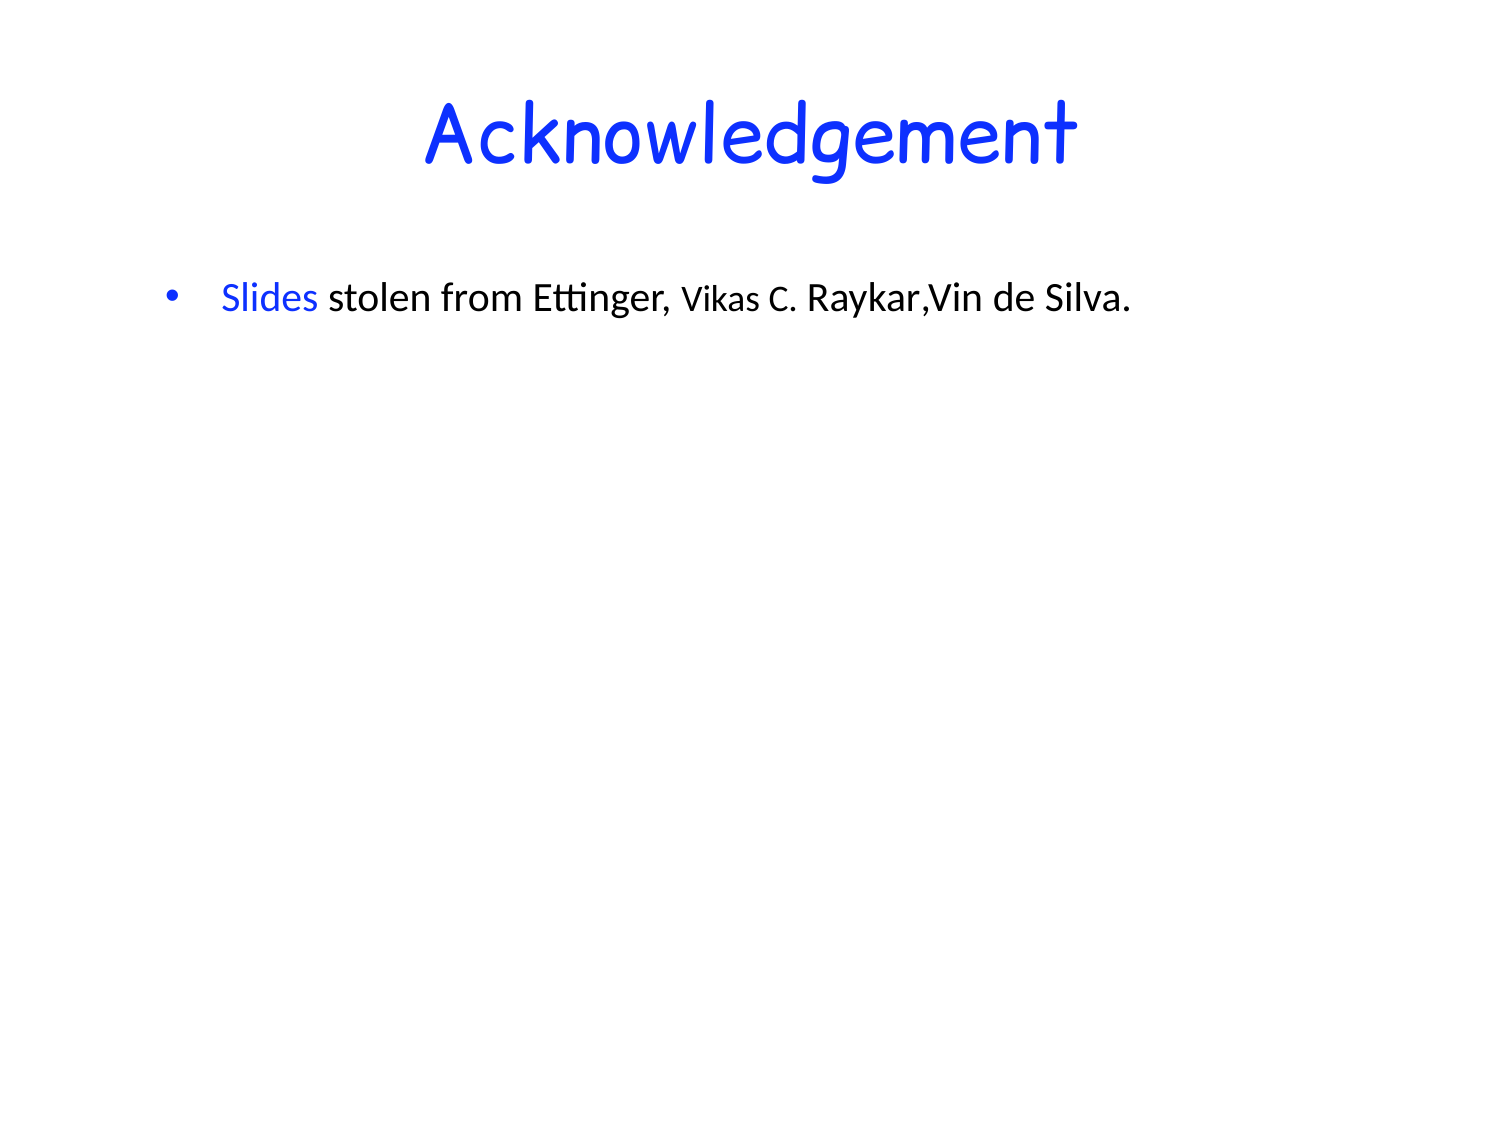

# Acknowledgement
Slides stolen from Ettinger, Vikas C. Raykar,Vin de Silva.